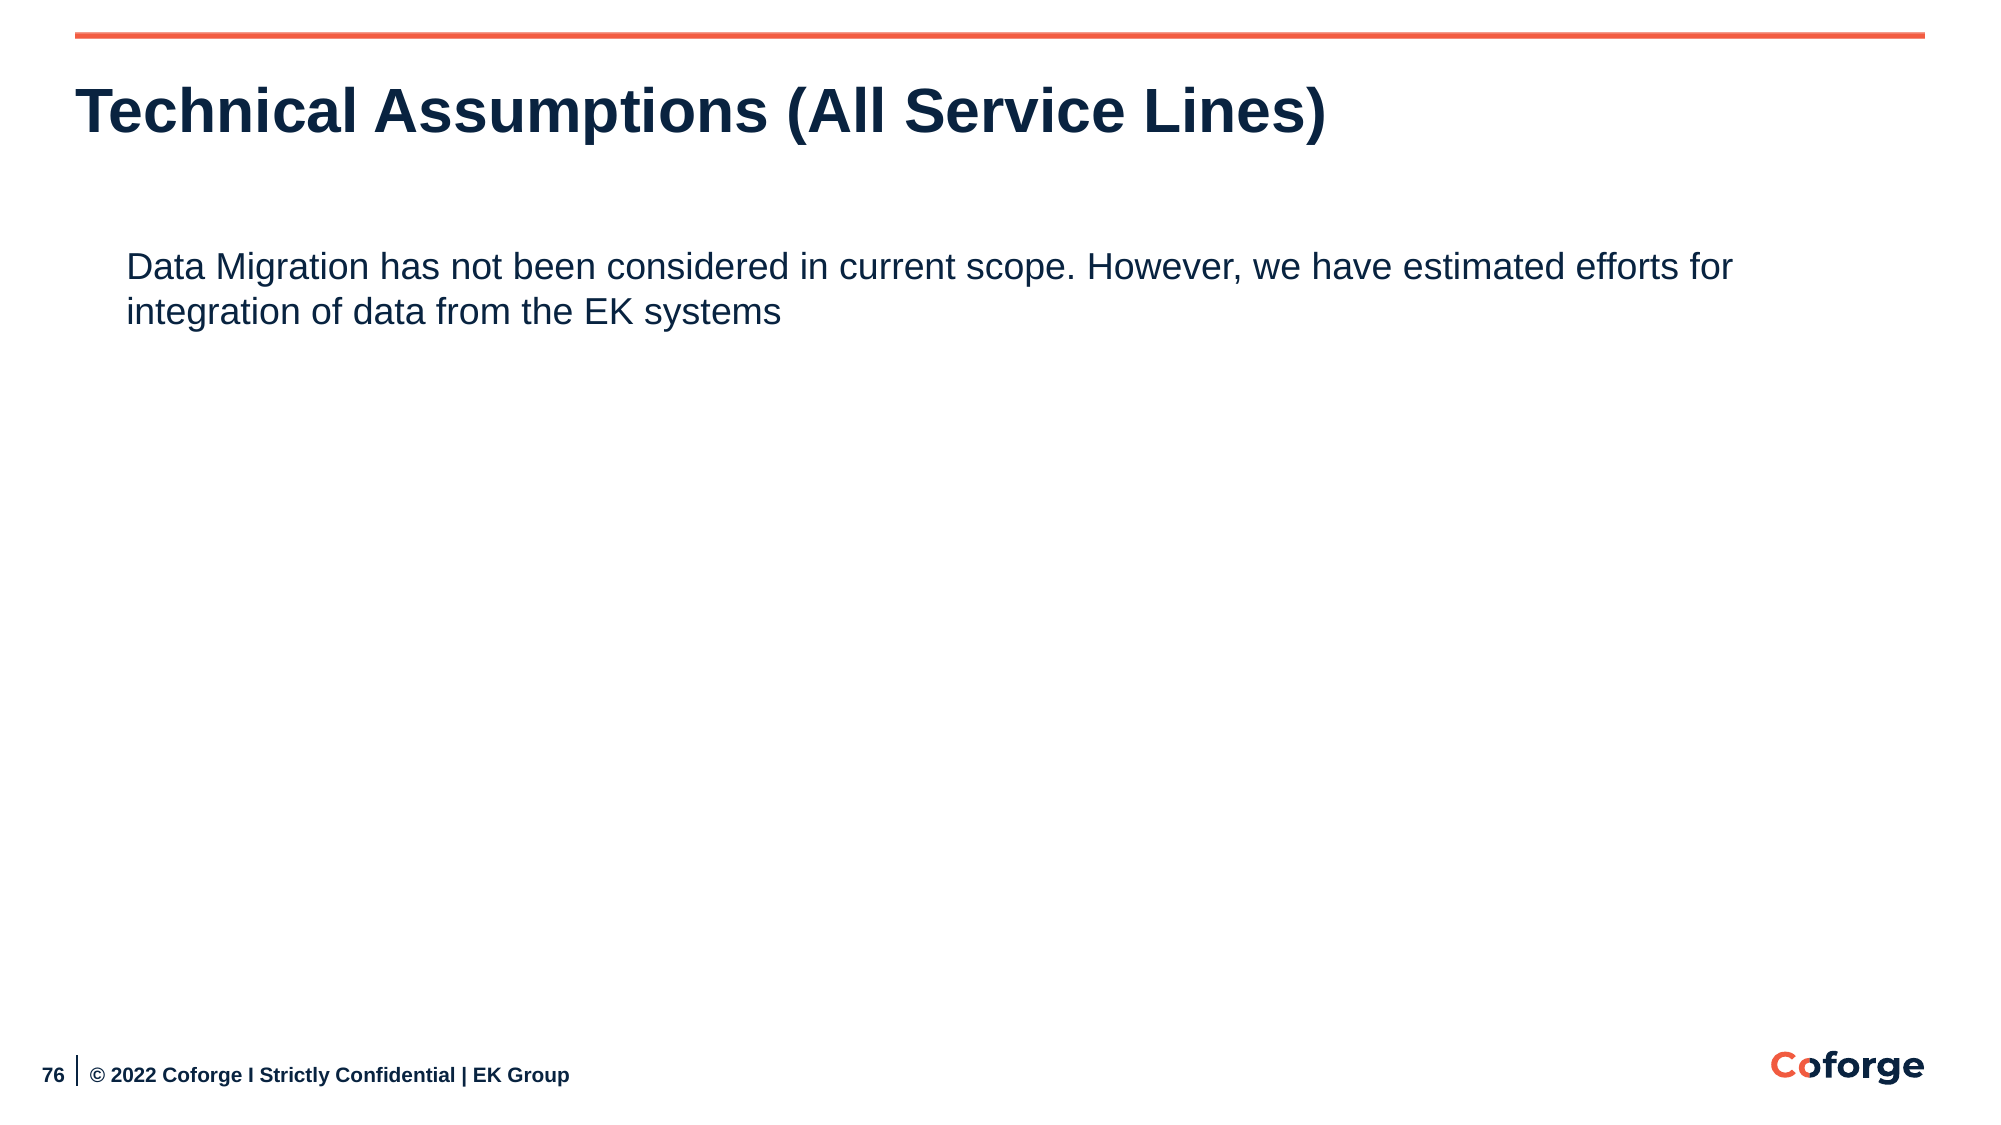

# Technical Assumptions (All Service Lines)

Data Migration has not been considered in current scope. However, we have estimated efforts for integration of data from the EK systems
76
© 2022 Coforge I Strictly Confidential | EK Group